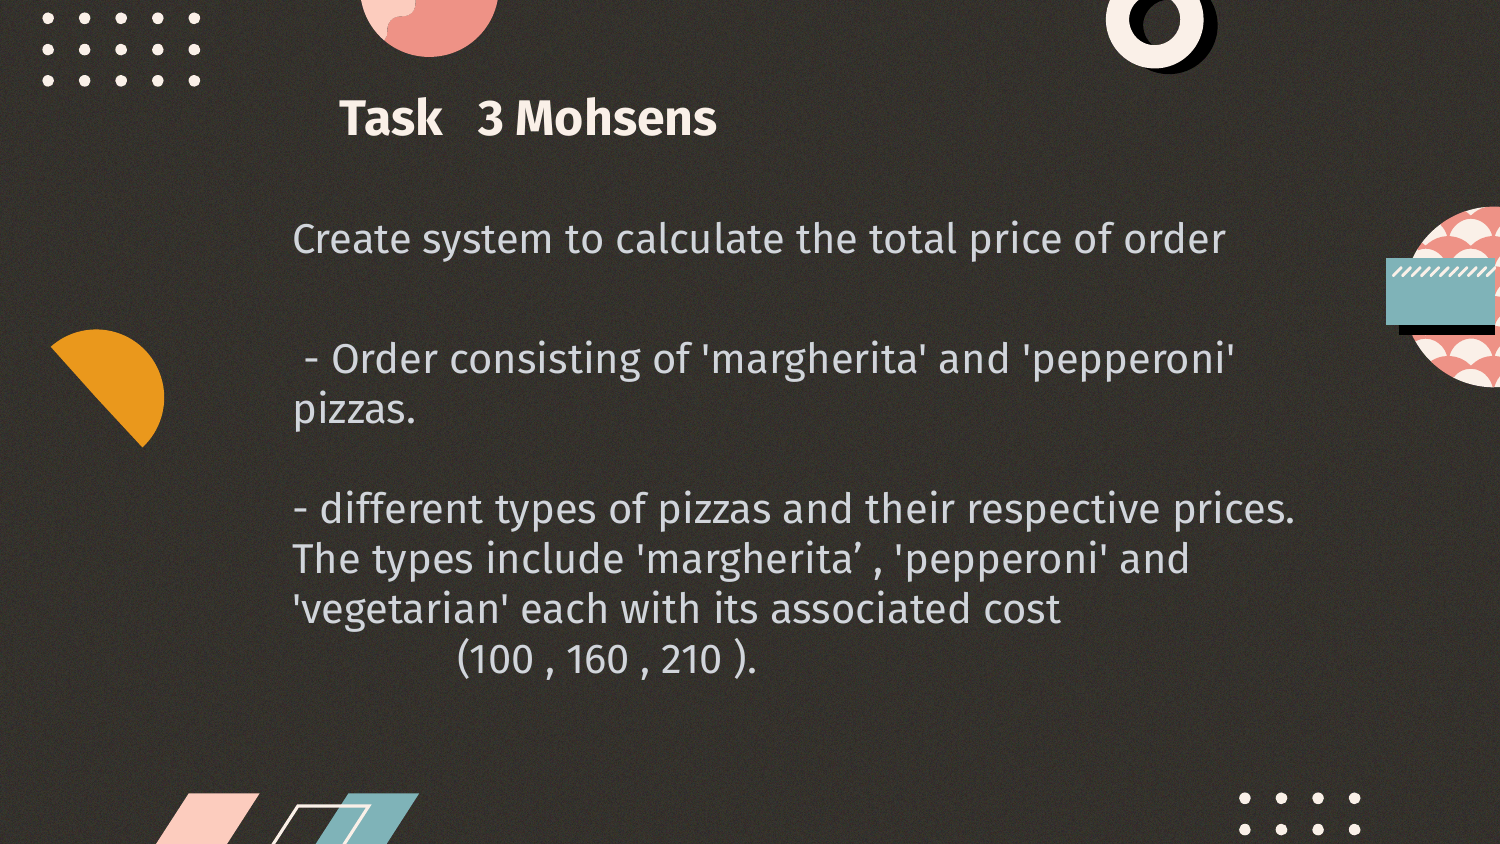

Task   3 Mohsens
Create system to calculate the total price of order

 - Order consisting of 'margherita' and 'pepperoni' pizzas.
- different types of pizzas and their respective prices. The types include 'margherita’ , 'pepperoni' and 'vegetarian' each with its associated cost
               (100 , 160 , 210 ).